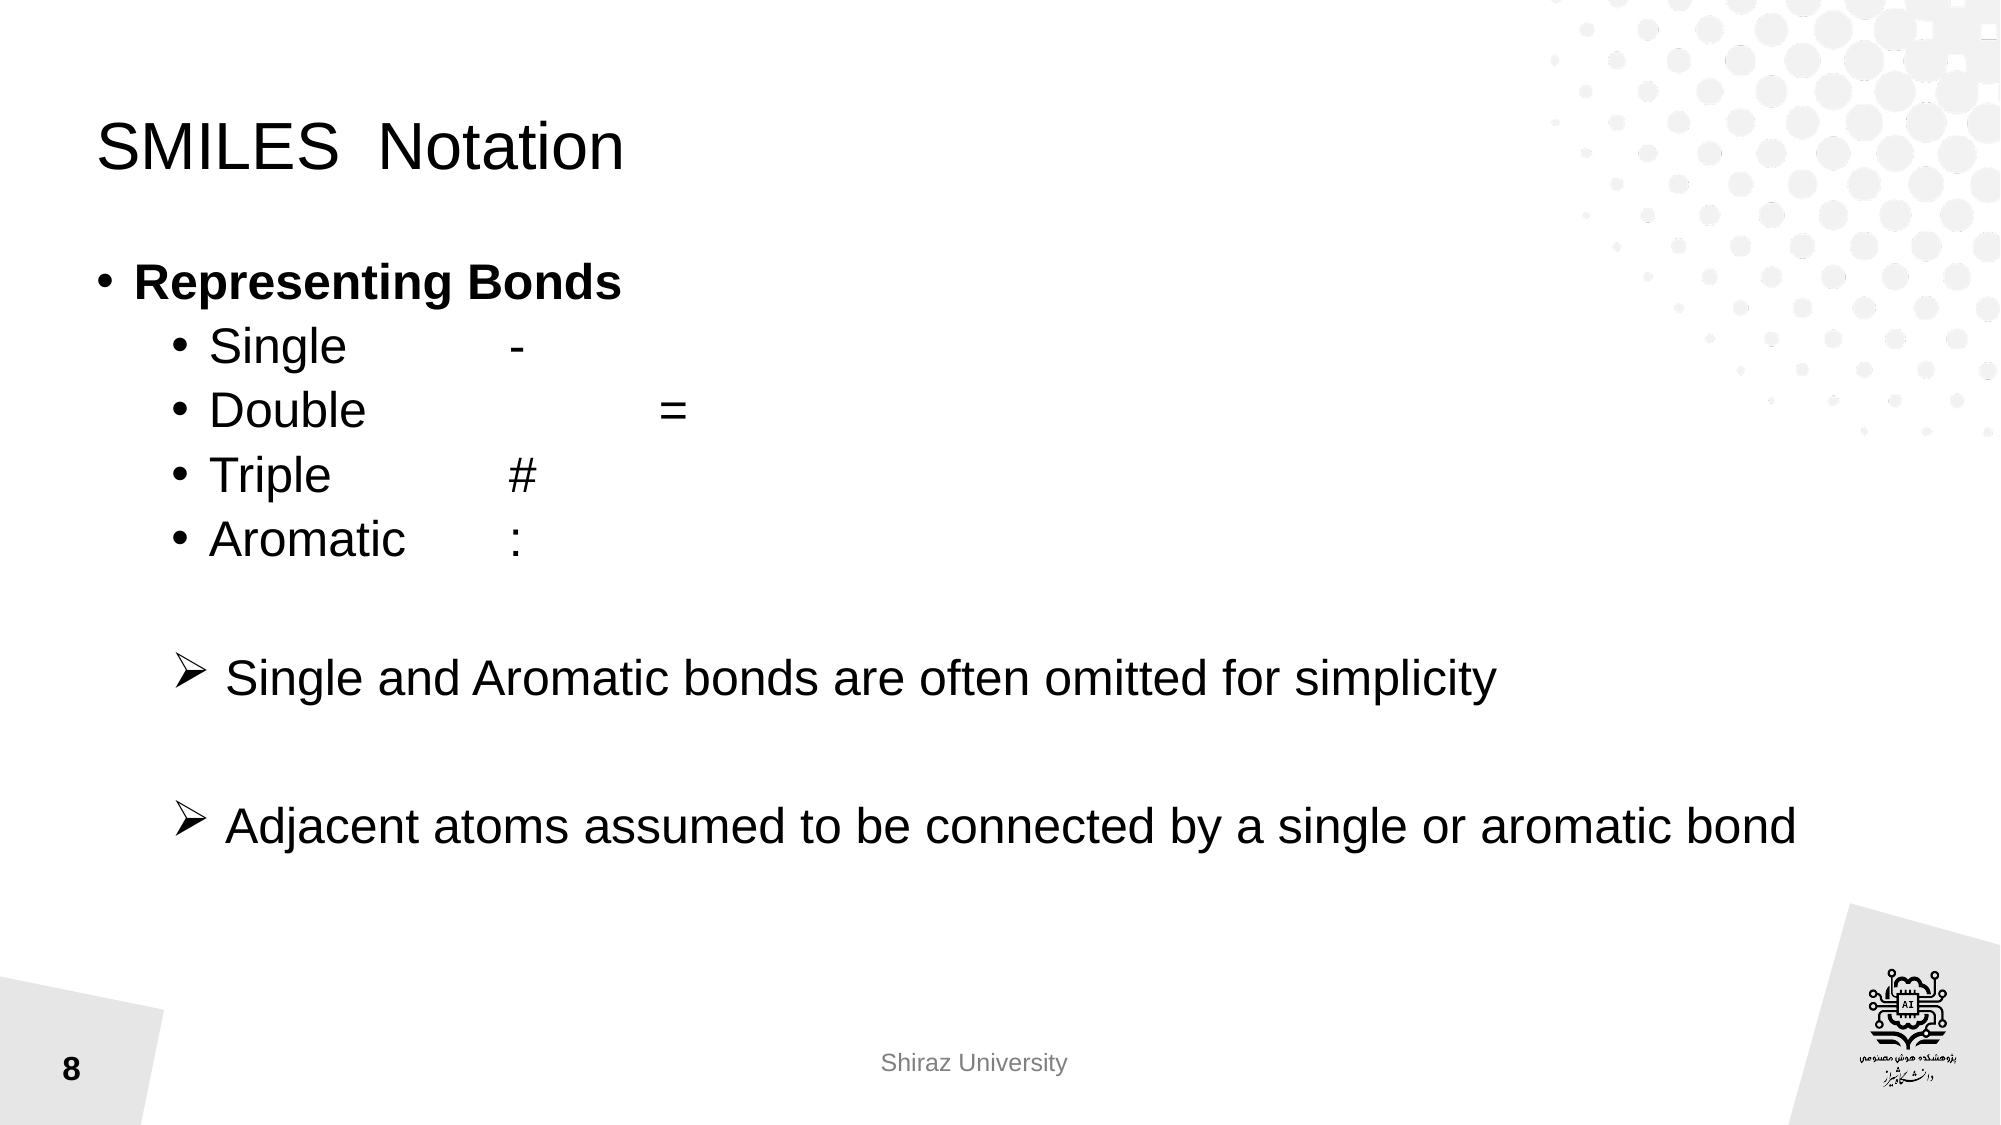

# SMILES  Notation
Representing Bonds
Single		-
Double		=
Triple		#
Aromatic	:

 Single and Aromatic bonds are often omitted for simplicity

 Adjacent atoms assumed to be connected by a single or aromatic bond